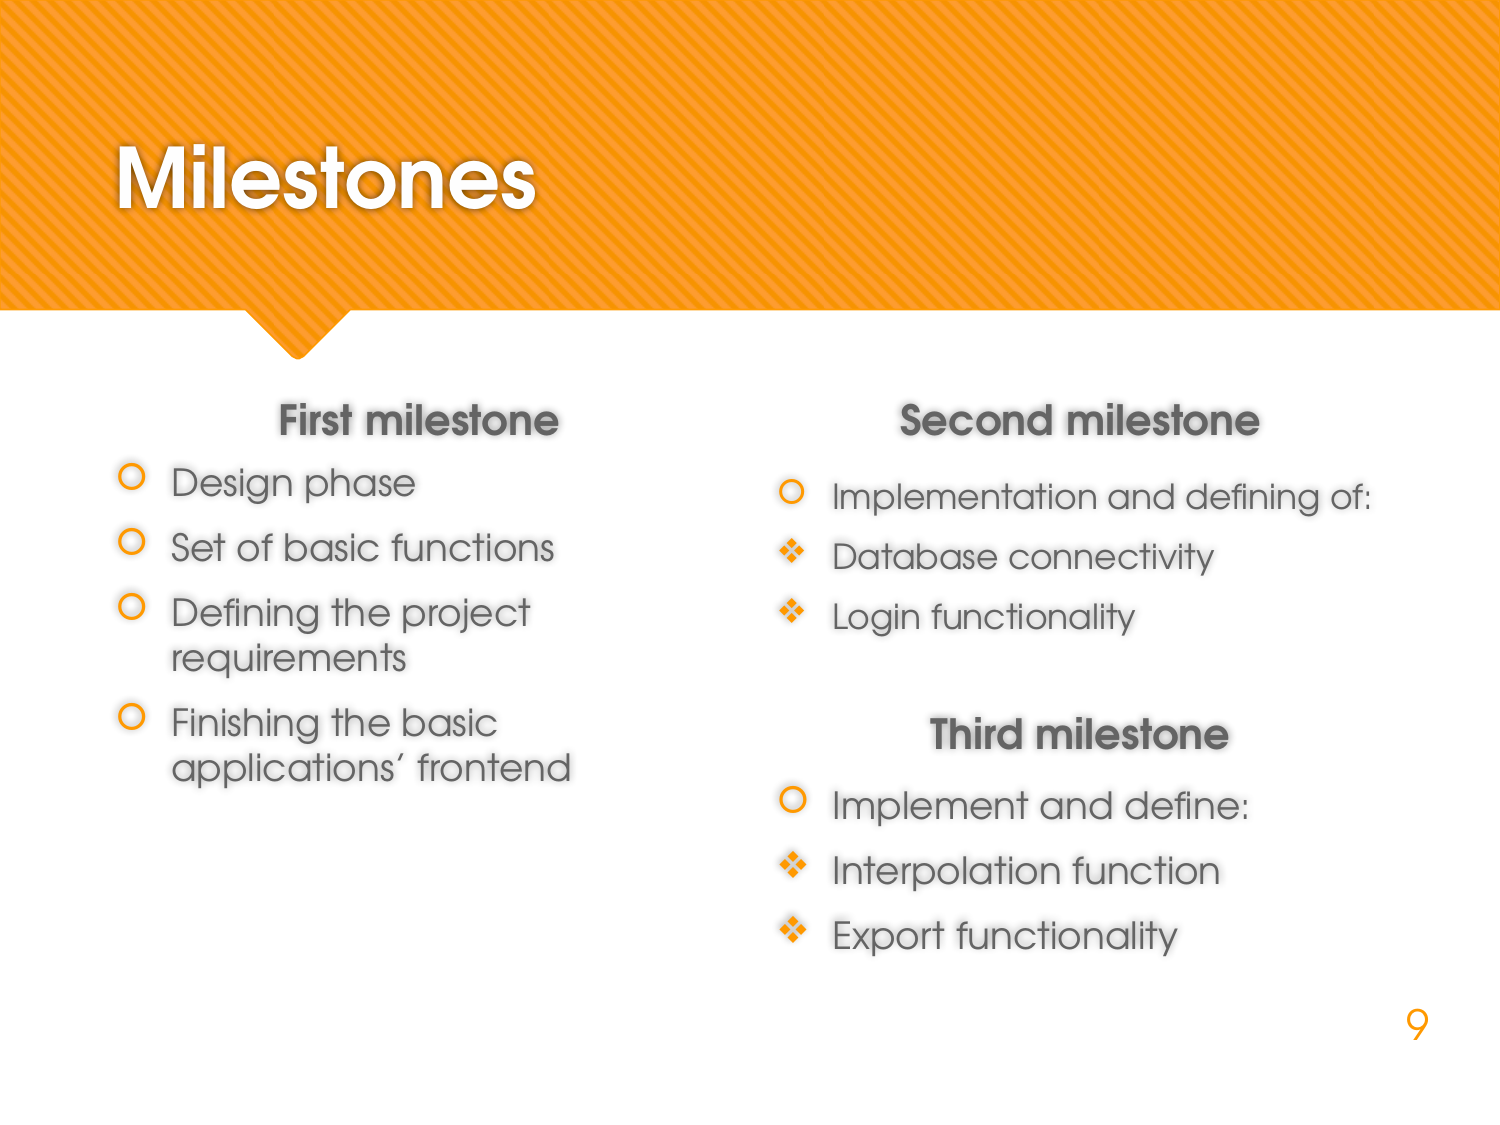

# Milestones
First milestone
Second milestone
Design phase
Set of basic functions
Defining the project requirements
Finishing the basic applications’ frontend
Implementation and defining of:
Database connectivity
Login functionality
Third milestone
Implement and define:
Interpolation function
Export functionality
9